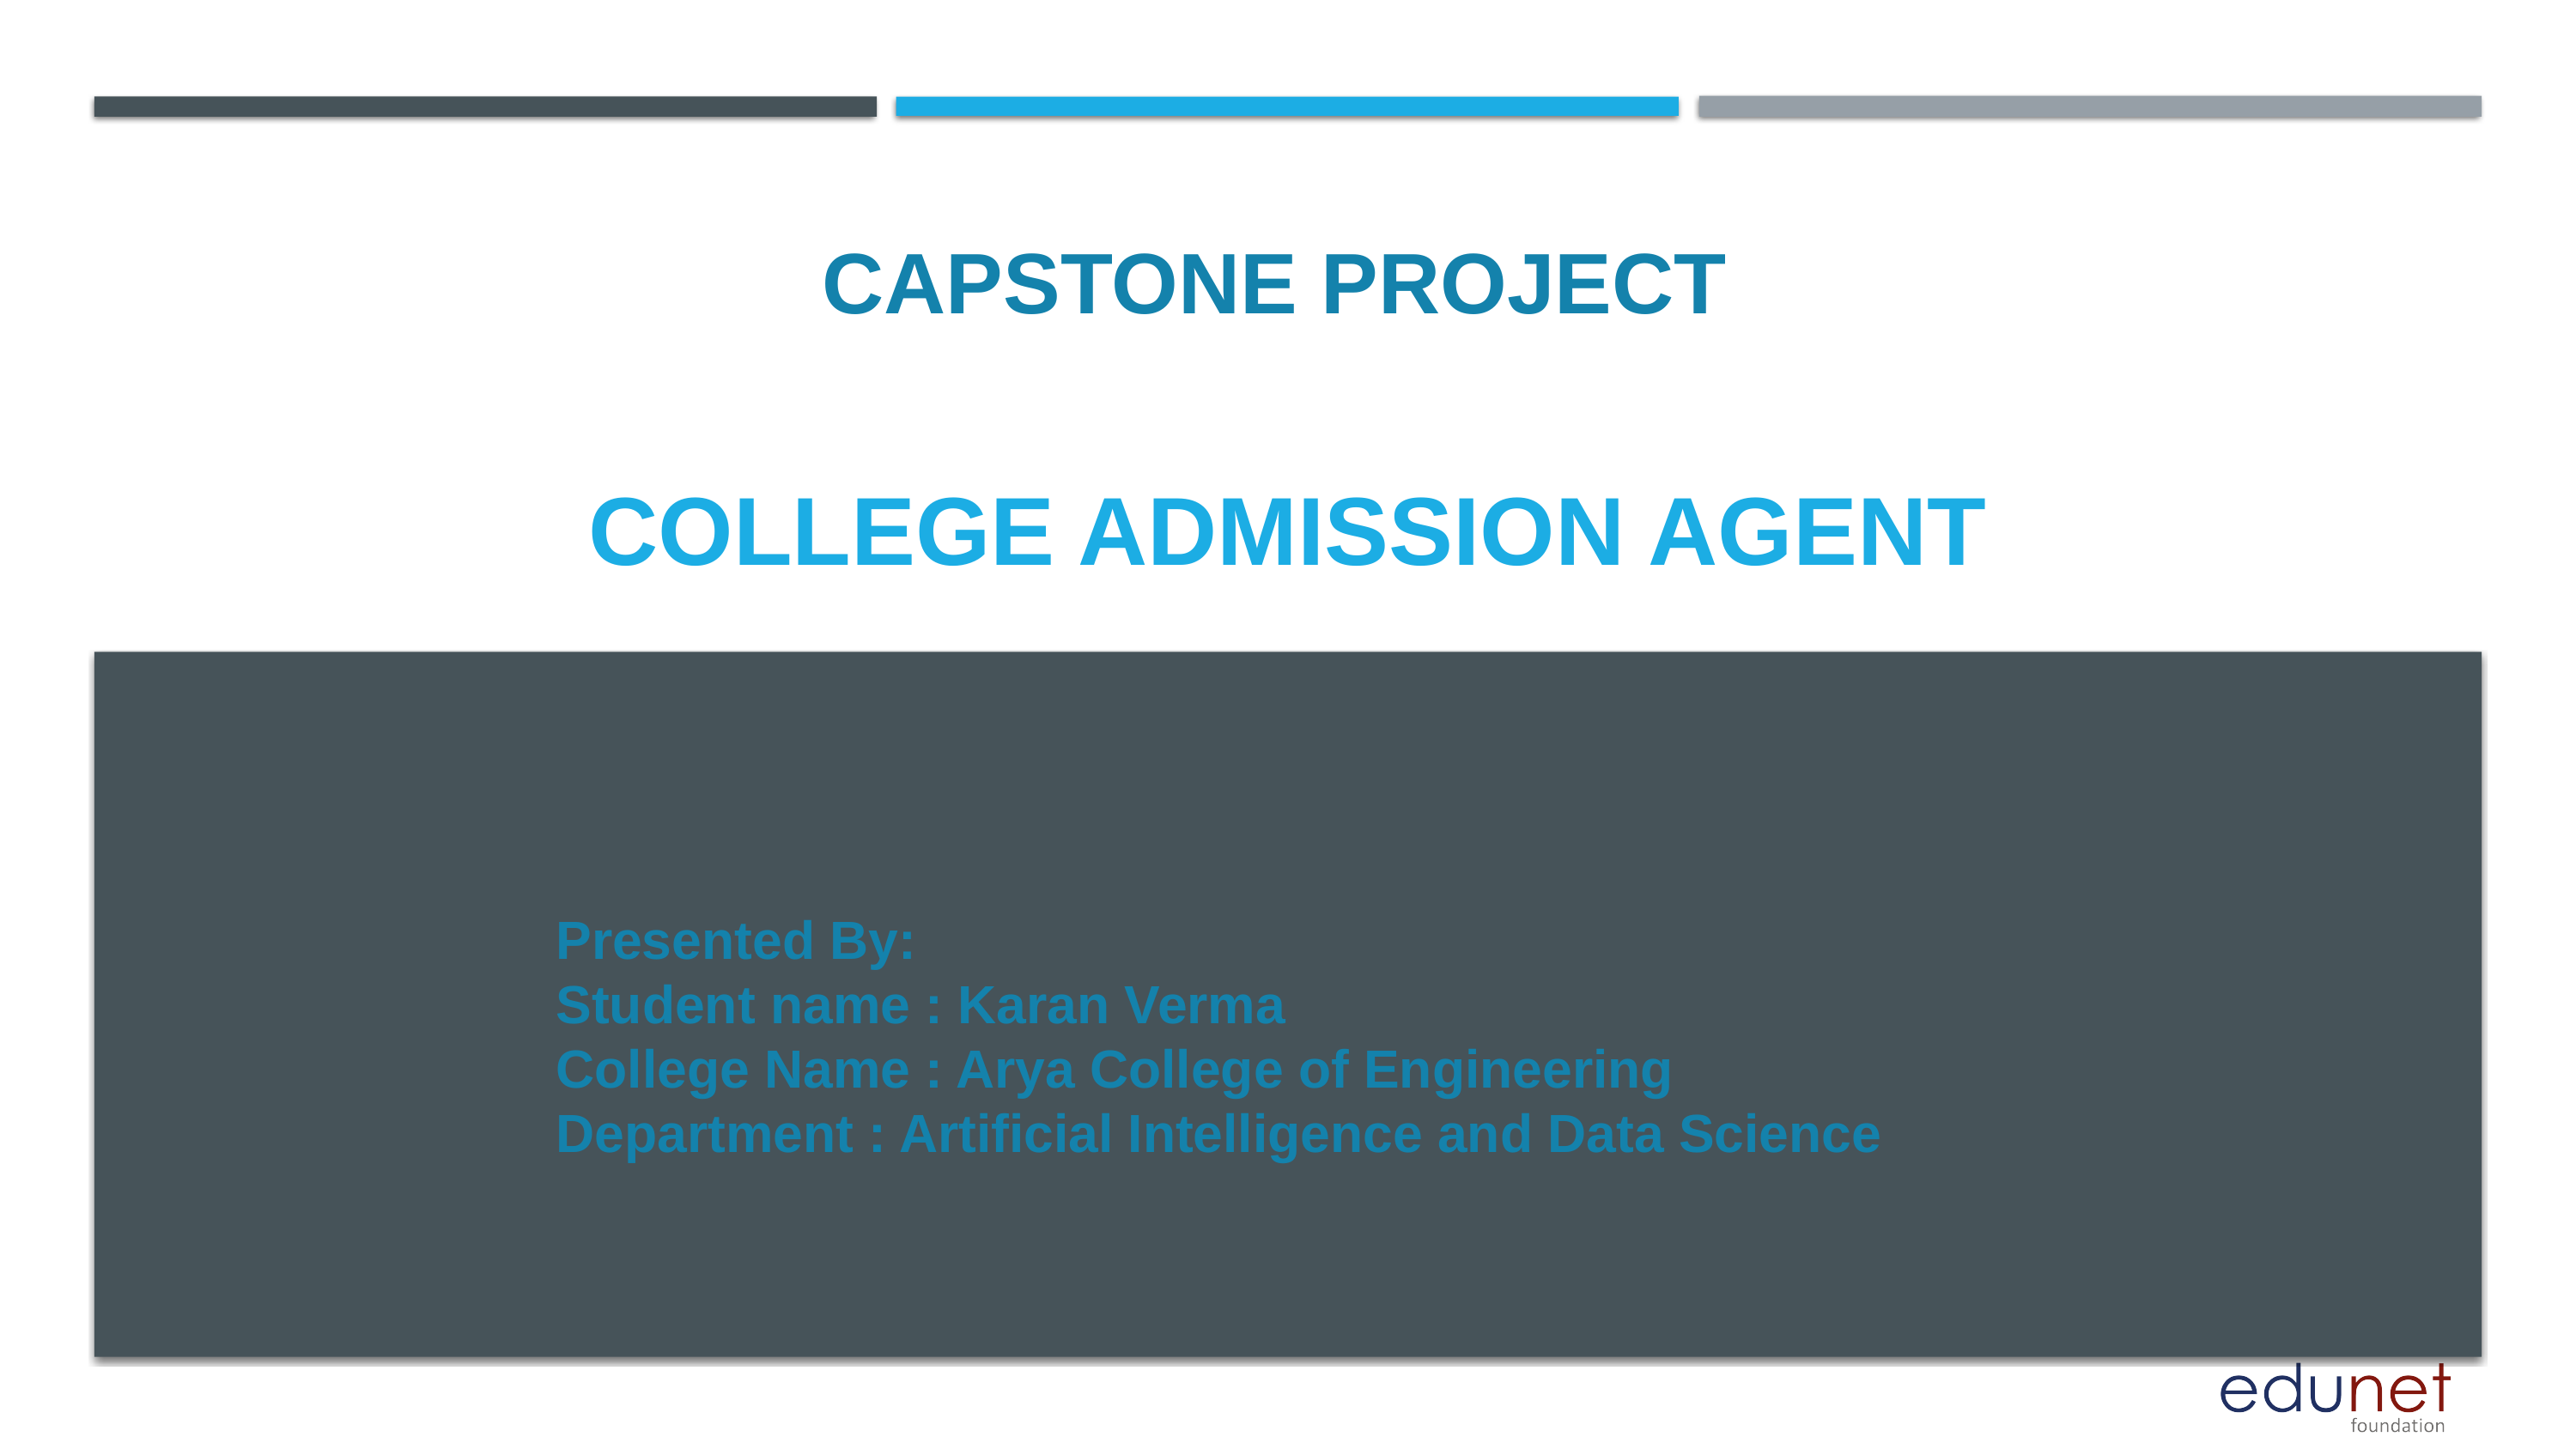

CAPSTONE PROJECT
# College admission agent
Presented By:
Student name : Karan Verma
College Name : Arya College of Engineering
Department : Artificial Intelligence and Data Science